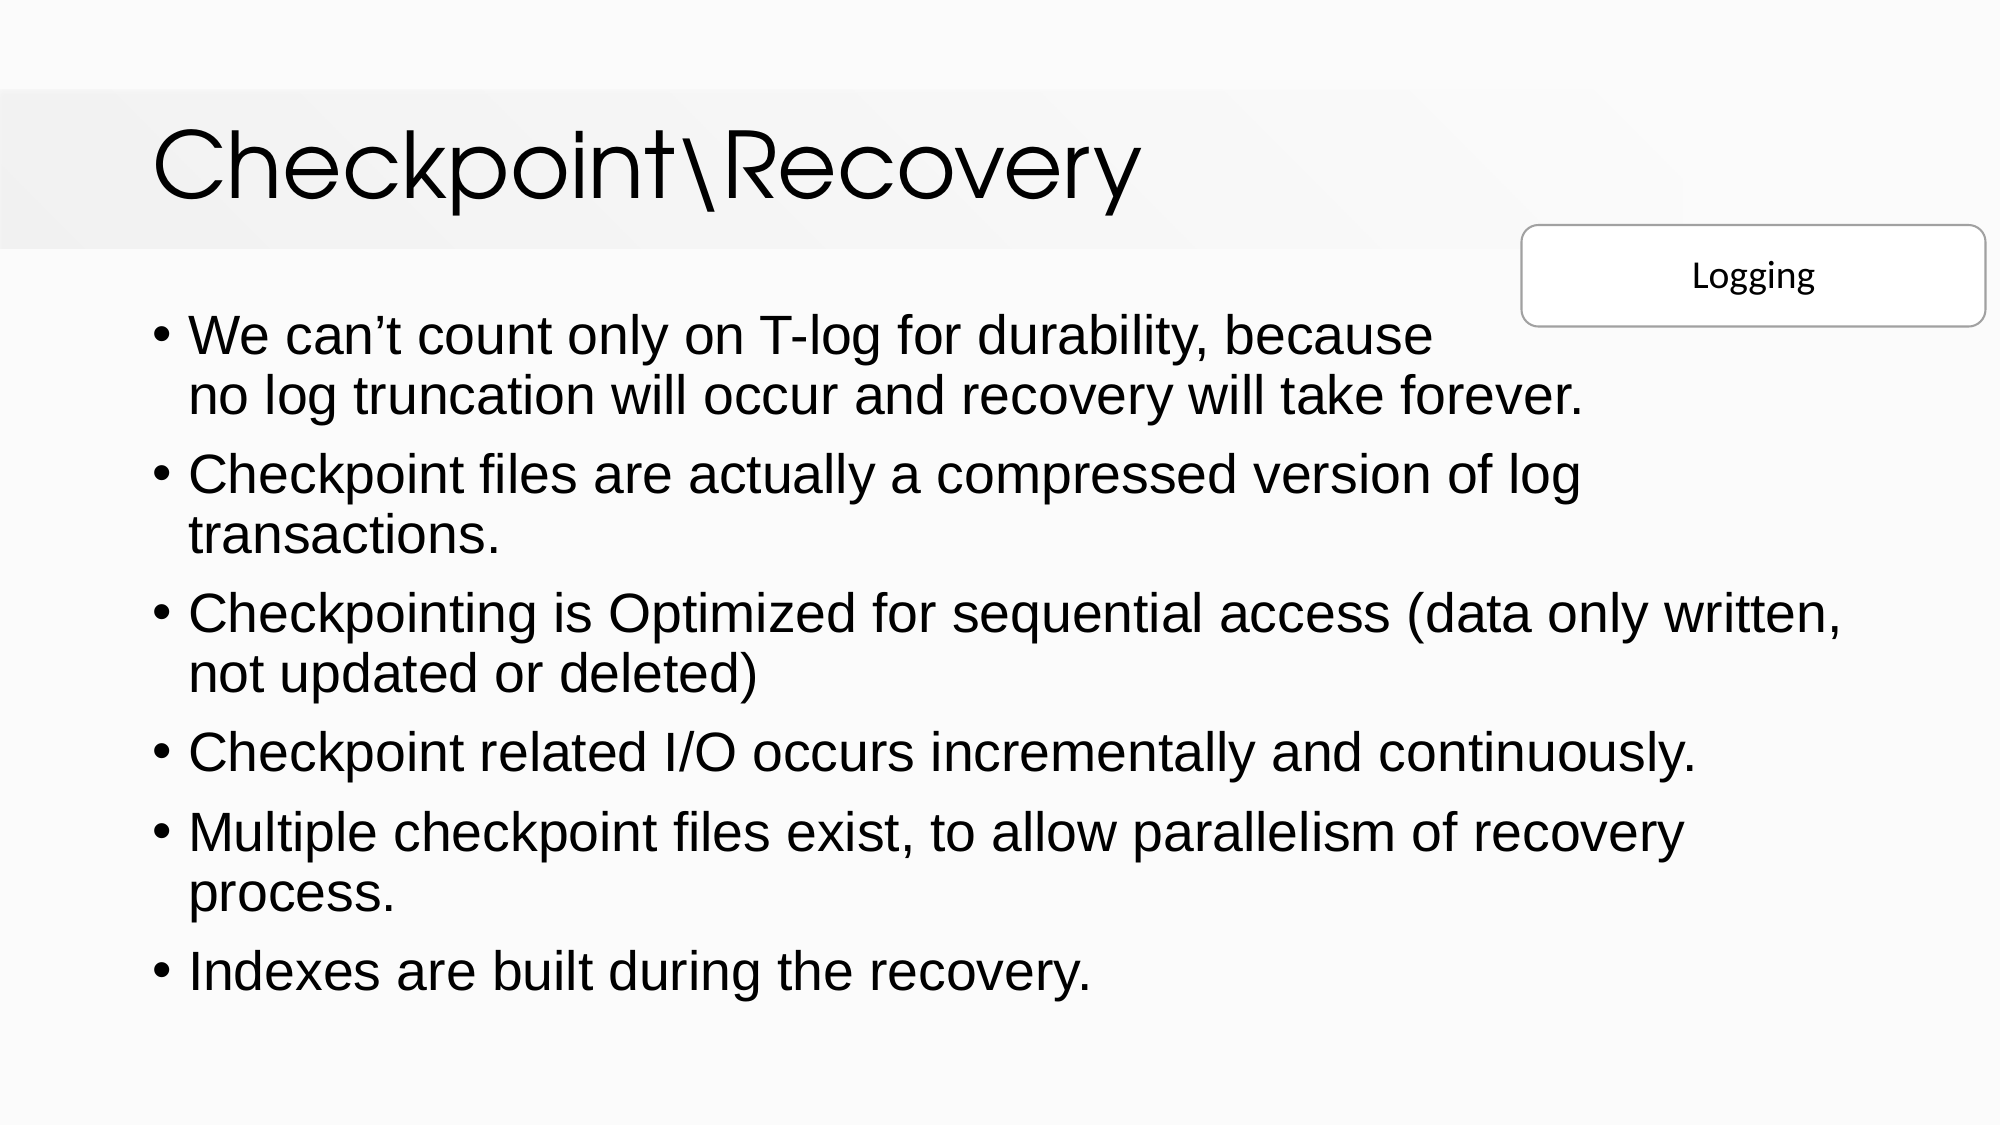

# Checkpoint\Recovery
Logging
We can’t count only on T-log for durability, because
no log truncation will occur and recovery will take forever.
Checkpoint files are actually a compressed version of log transactions.
Checkpointing is Optimized for sequential access (data only written, not updated or deleted)
Checkpoint related I/O occurs incrementally and continuously.
Multiple checkpoint files exist, to allow parallelism of recovery process.
Indexes are built during the recovery.